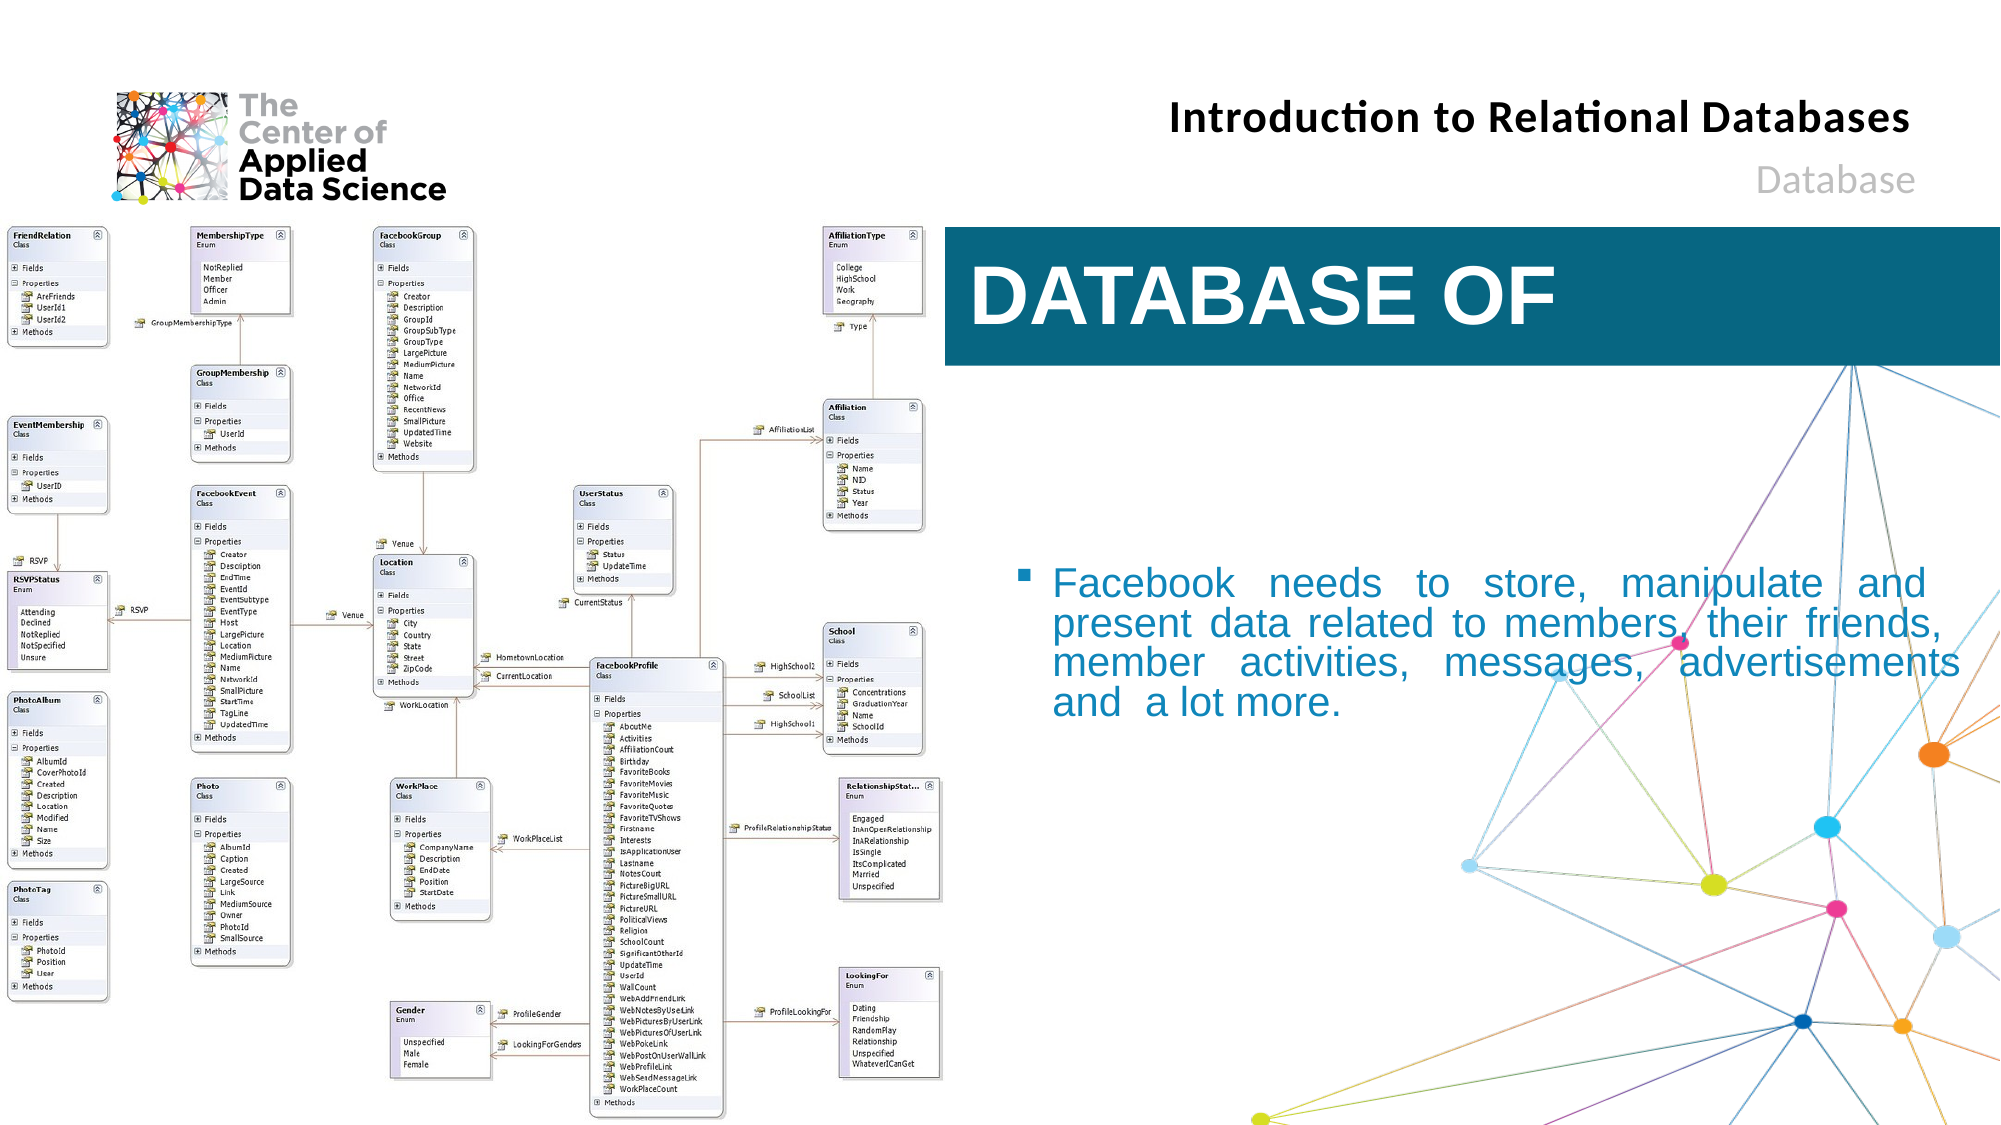

# Introduction to Relational Databases
Database

DATABASE OF FACEBOOK
Facebook needs to store, manipulate and  present data related to members, their friends,  member activities, messages, advertisements and  a lot more.